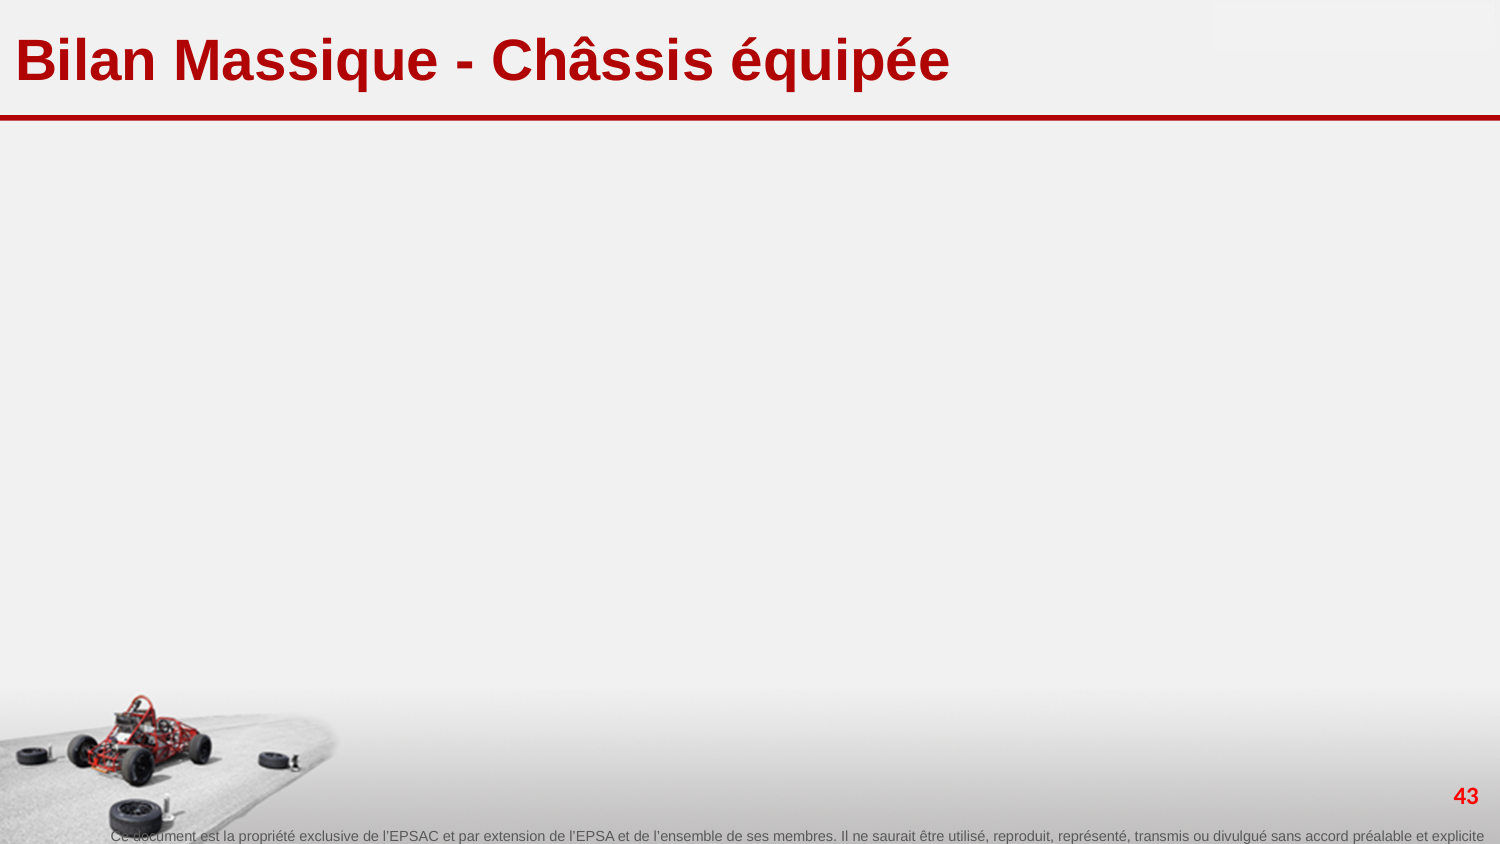

# Bilan Massique - Châssis équipée

43